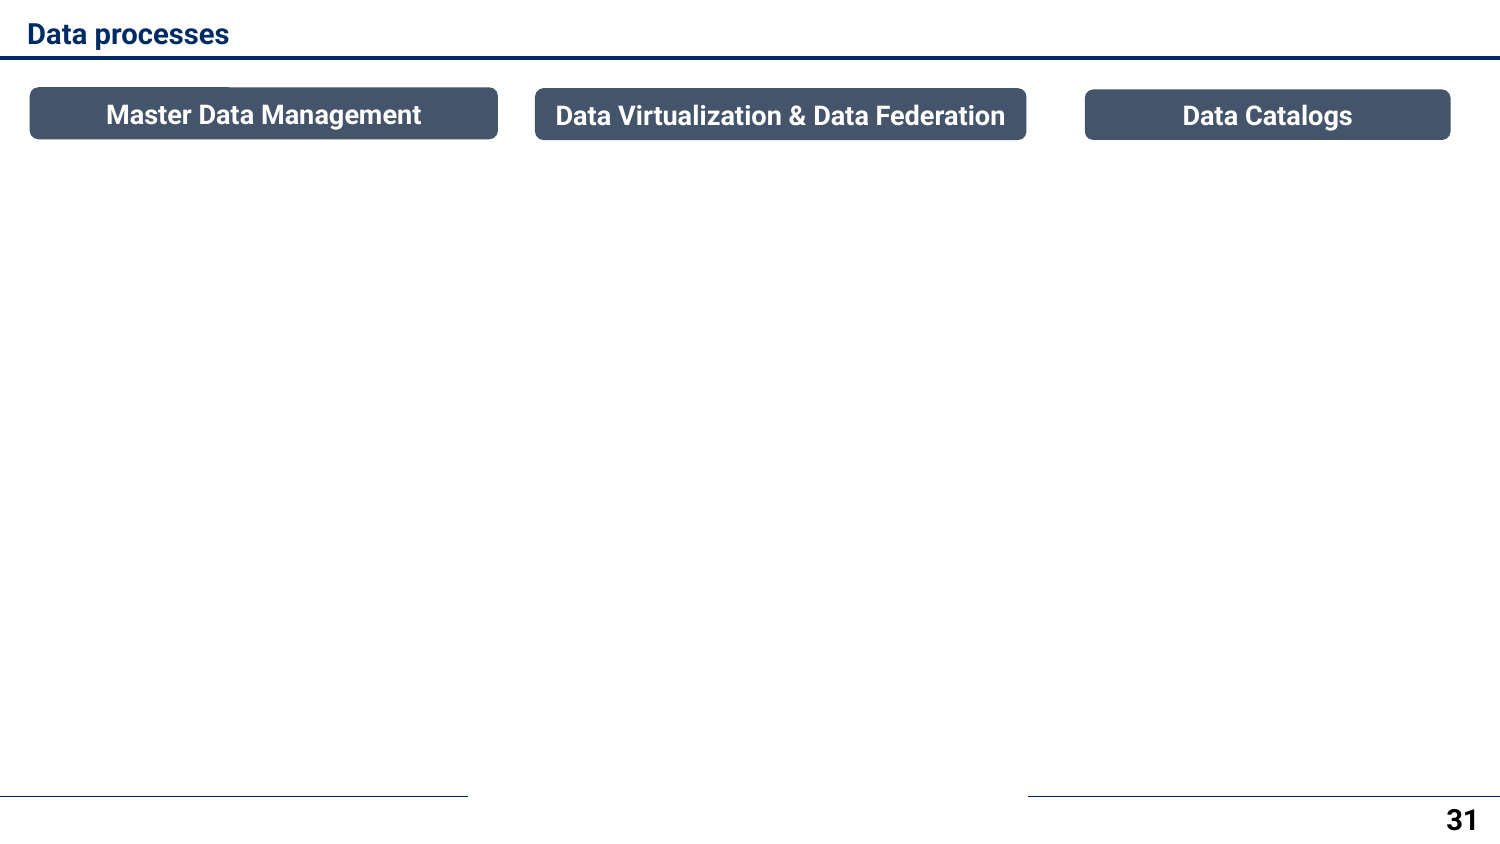

Data processes
Master Data Management
Data Virtualization & Data Federation
Data Catalogs
31